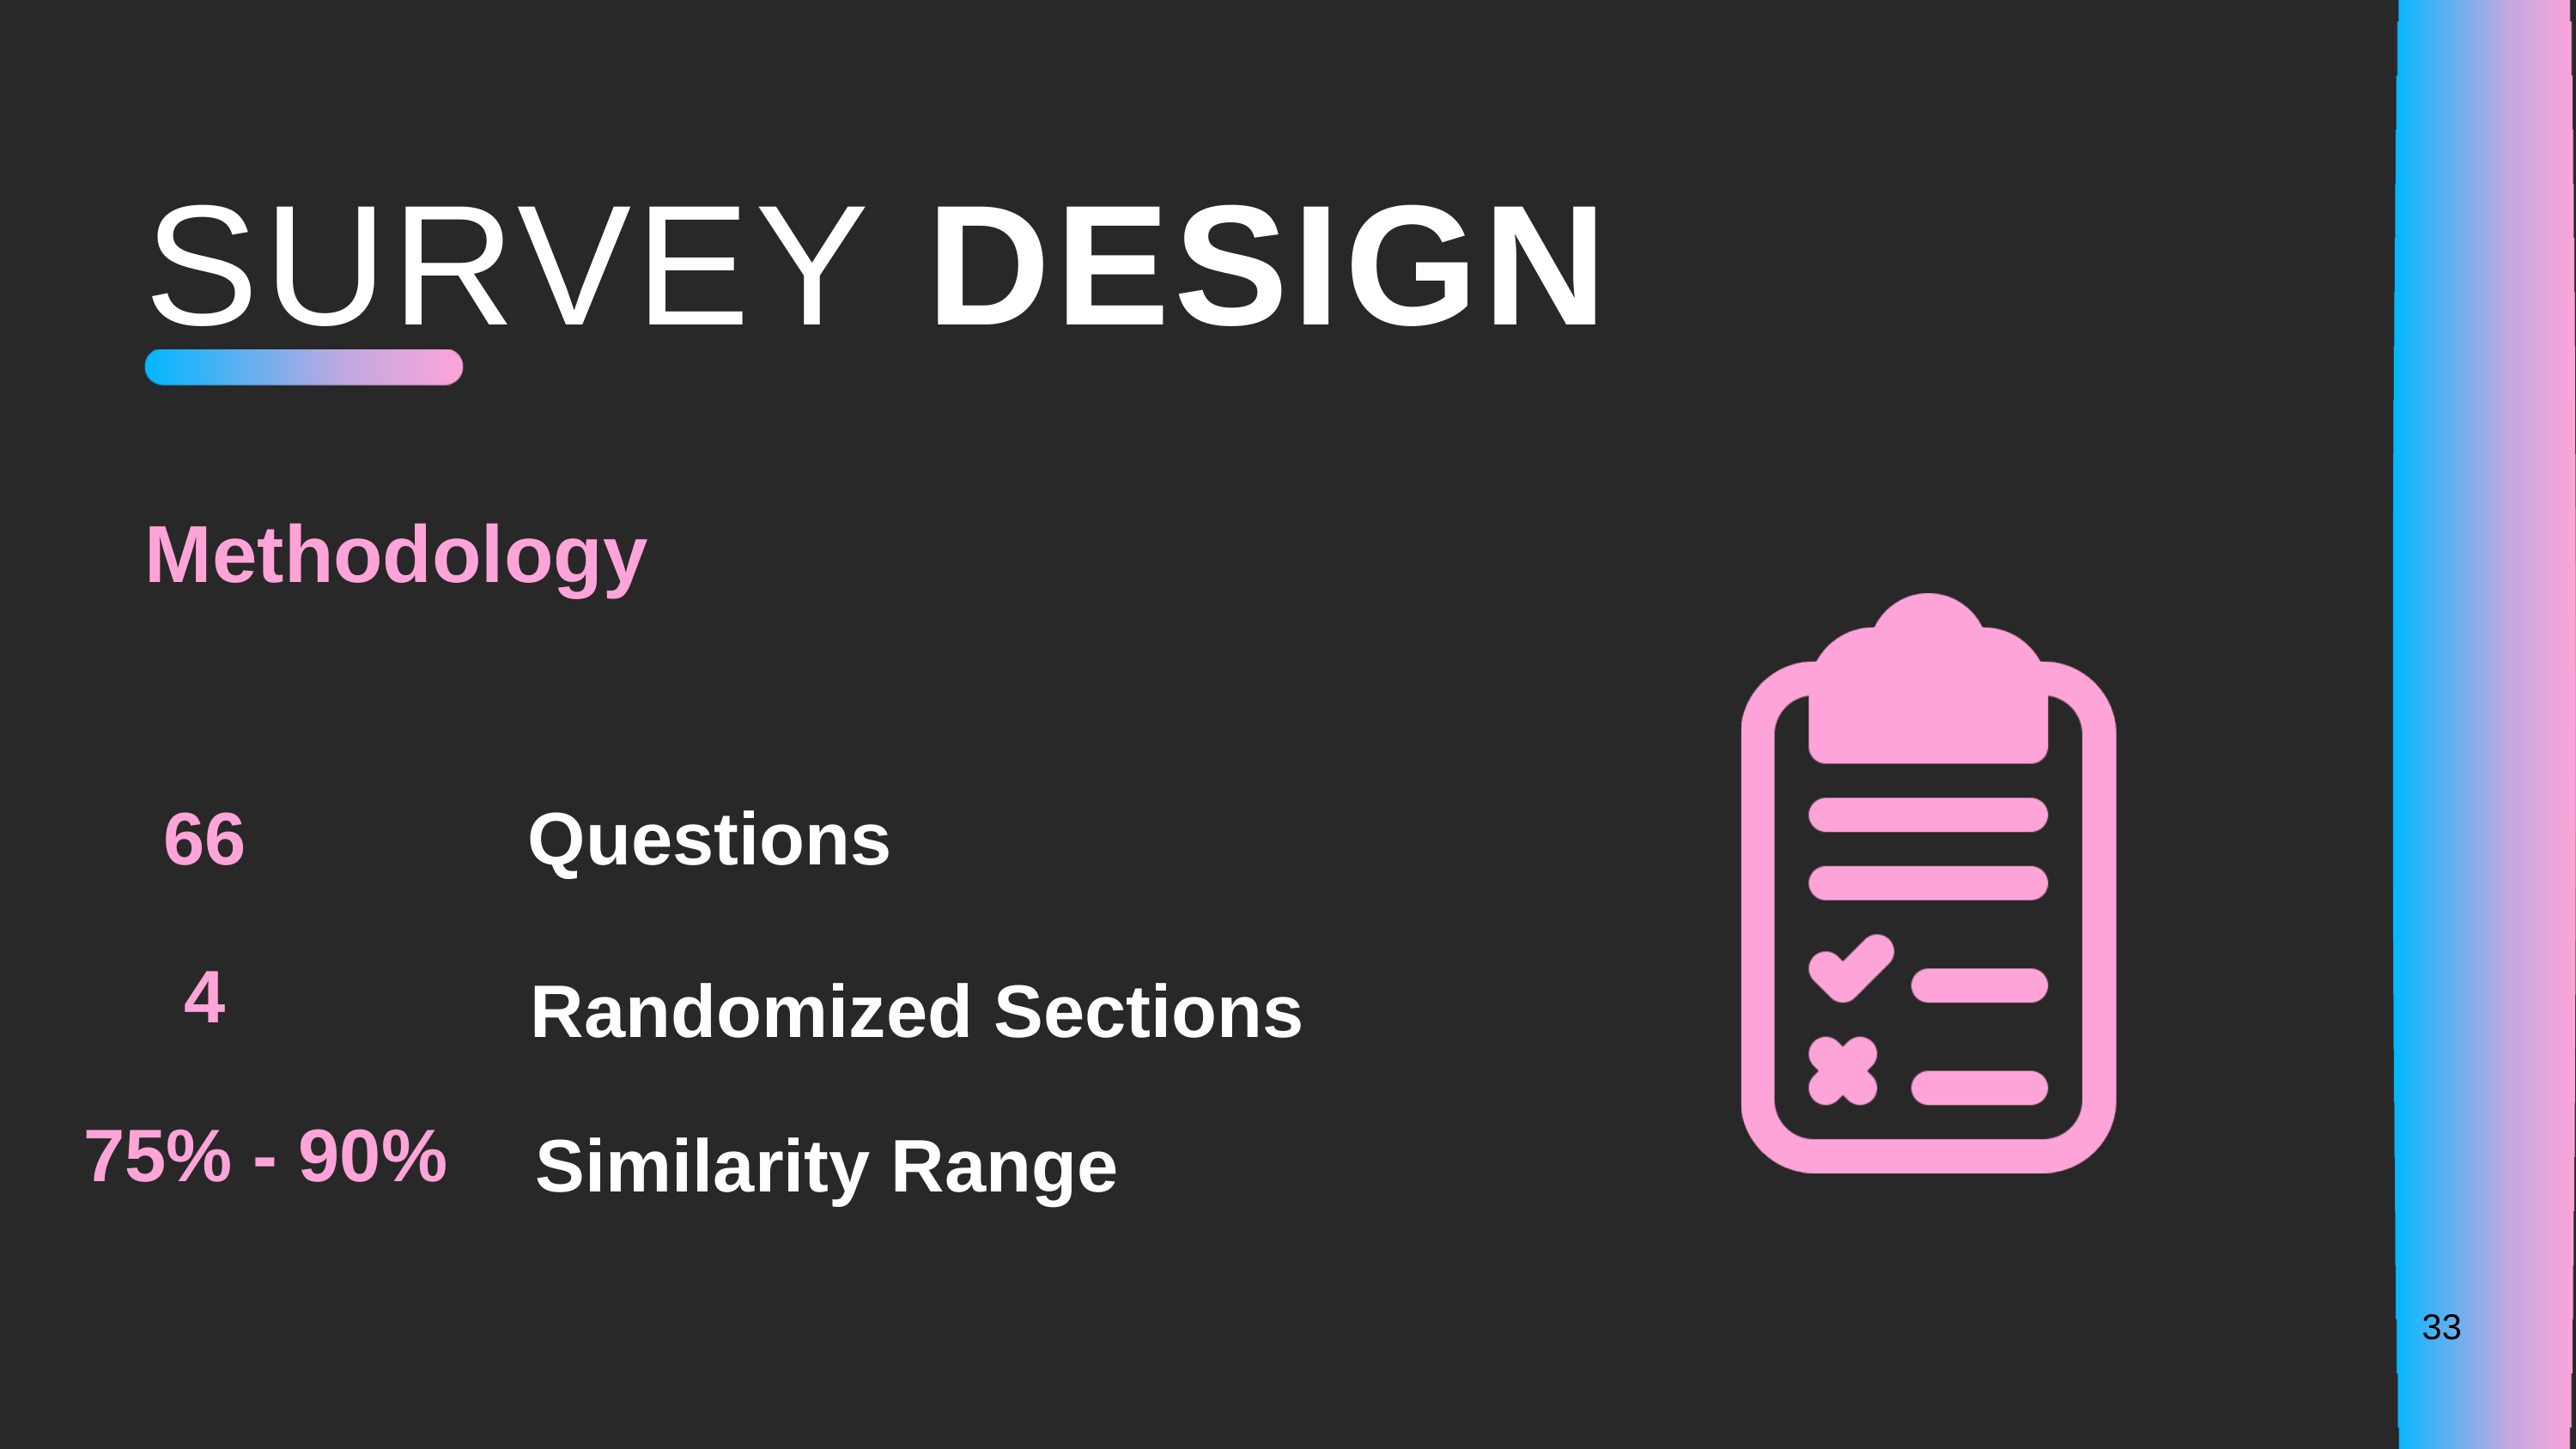

SURVEY DESIGN

Methodology

66
Questions
4
Randomized Sections
75% - 90%
Similarity Range
33